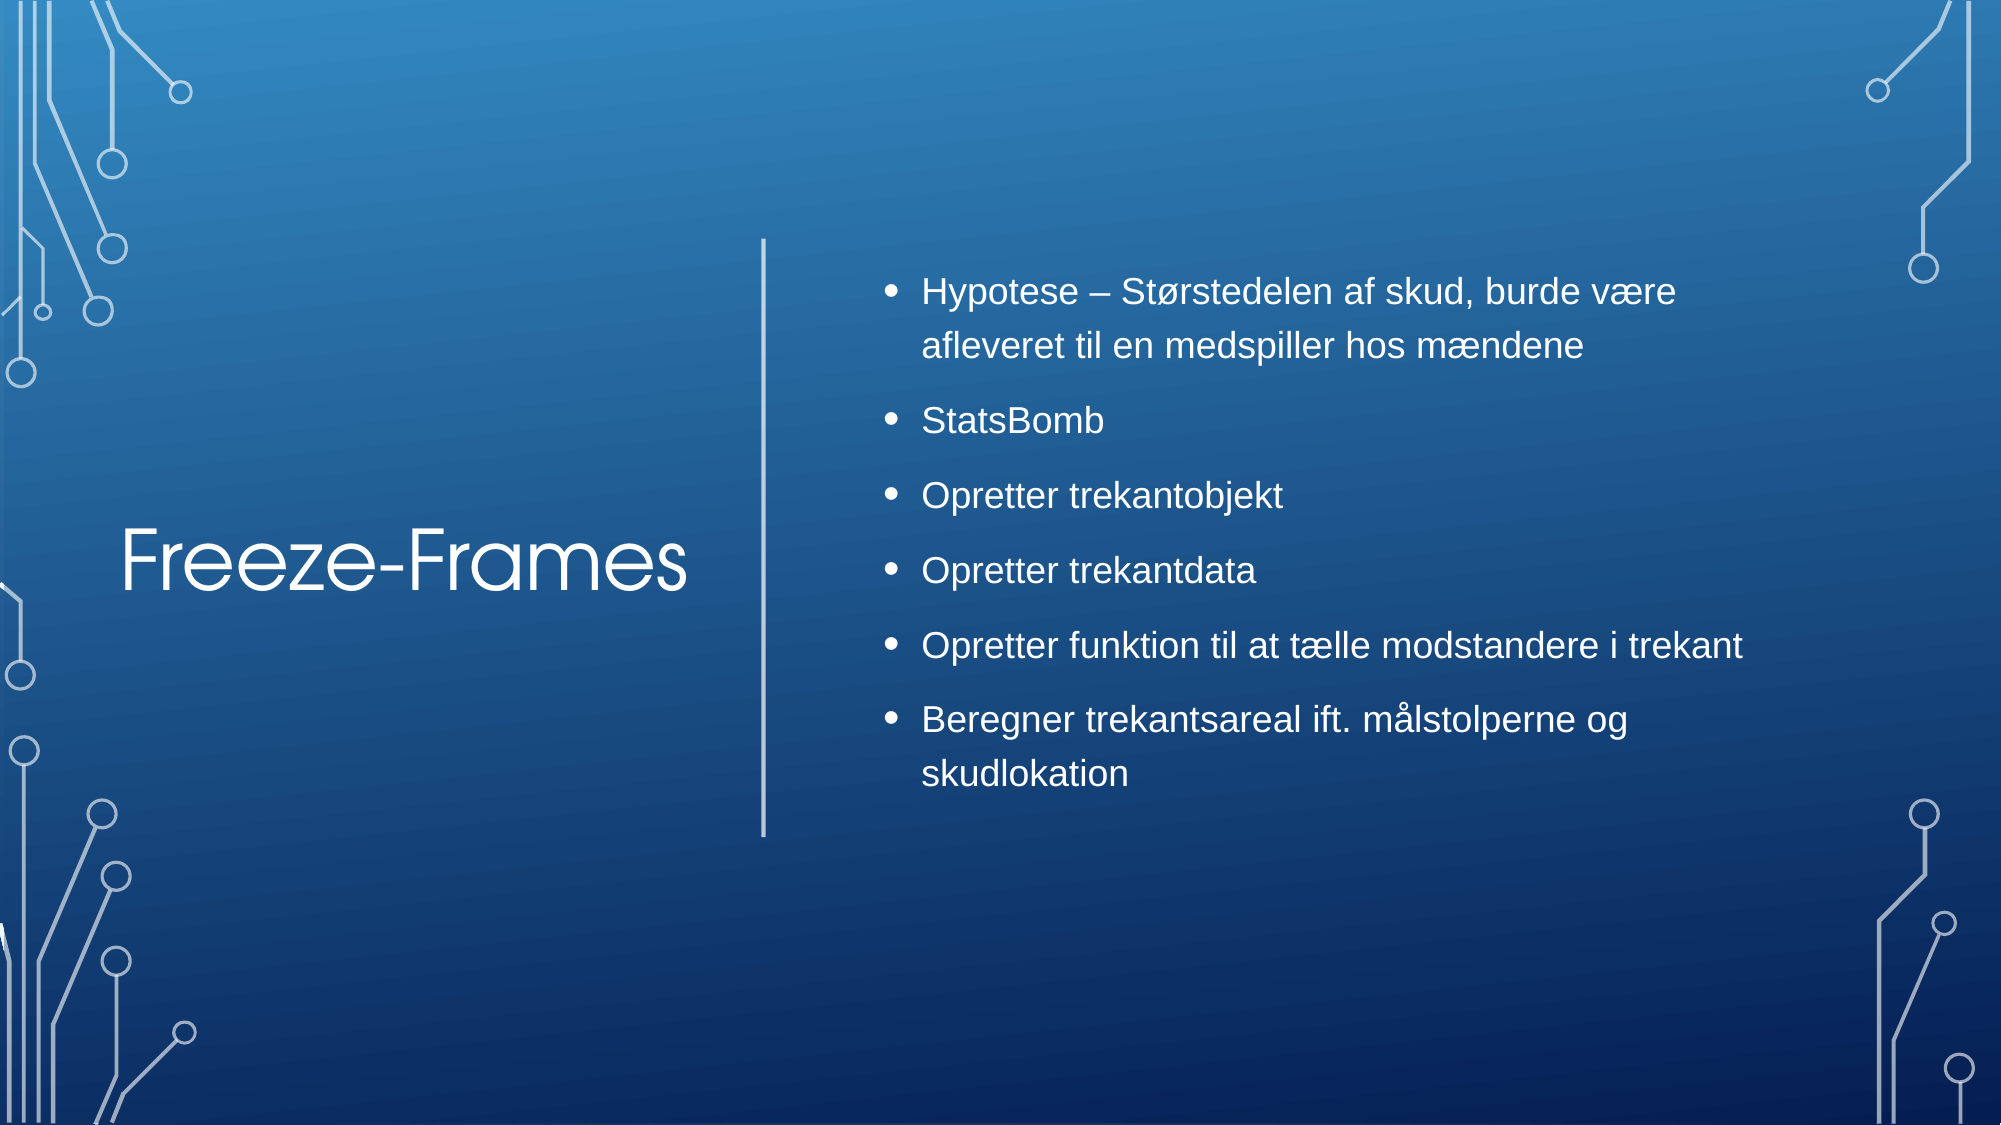

# Freeze-Frames
Hypotese – Størstedelen af skud, burde være afleveret til en medspiller hos mændene
StatsBomb
Opretter trekantobjekt
Opretter trekantdata
Opretter funktion til at tælle modstandere i trekant
Beregner trekantsareal ift. målstolperne og skudlokation